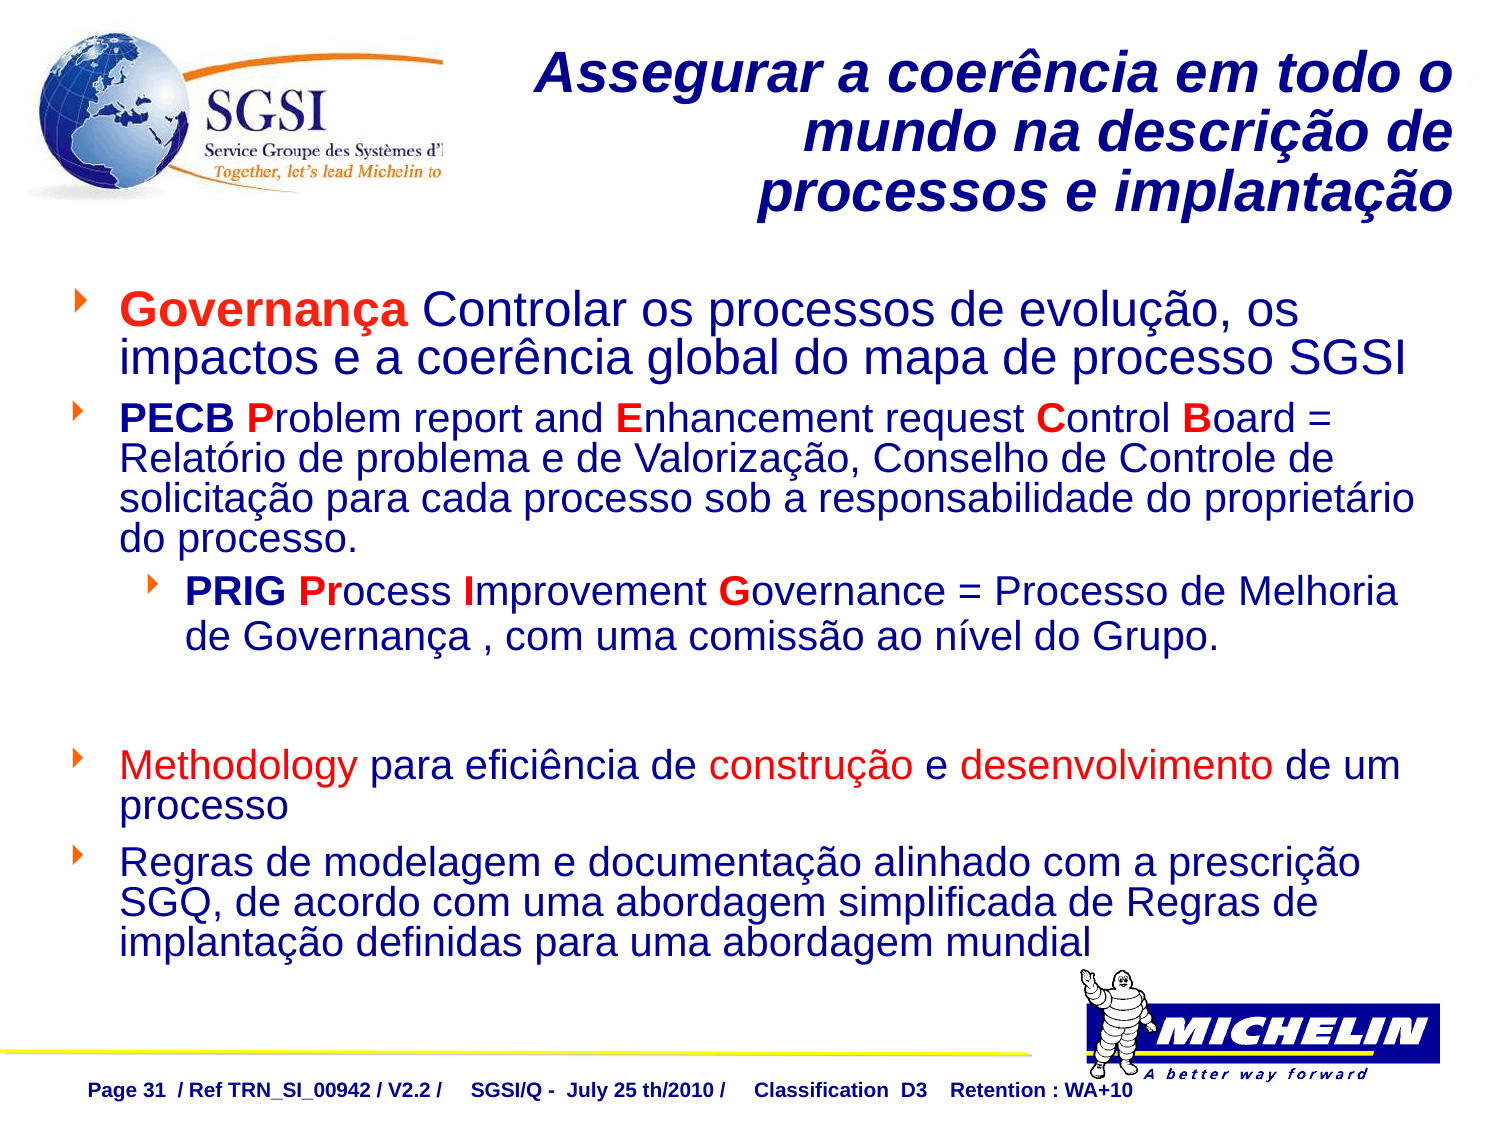

# Assegurar a coerência em todo o mundo na descrição de processos e implantação

Governança Controlar os processos de evolução, os impactos e a coerência global do mapa de processo SGSI
PECB Problem report and Enhancement request Control Board = Relatório de problema e de Valorização, Conselho de Controle de solicitação para cada processo sob a responsabilidade do proprietário do processo.
PRIG Process Improvement Governance = Processo de Melhoria de Governança , com uma comissão ao nível do Grupo.

Methodology para eficiência de construção e desenvolvimento de um processo
Regras de modelagem e documentação alinhado com a prescrição SGQ, de acordo com uma abordagem simplificada de Regras de implantação definidas para uma abordagem mundial

Page 31  / Ref TRN_SI_00942 / V2.2 /     SGSI/Q -  July 25 th/2010 /     Classification  D3    Retention : WA+10